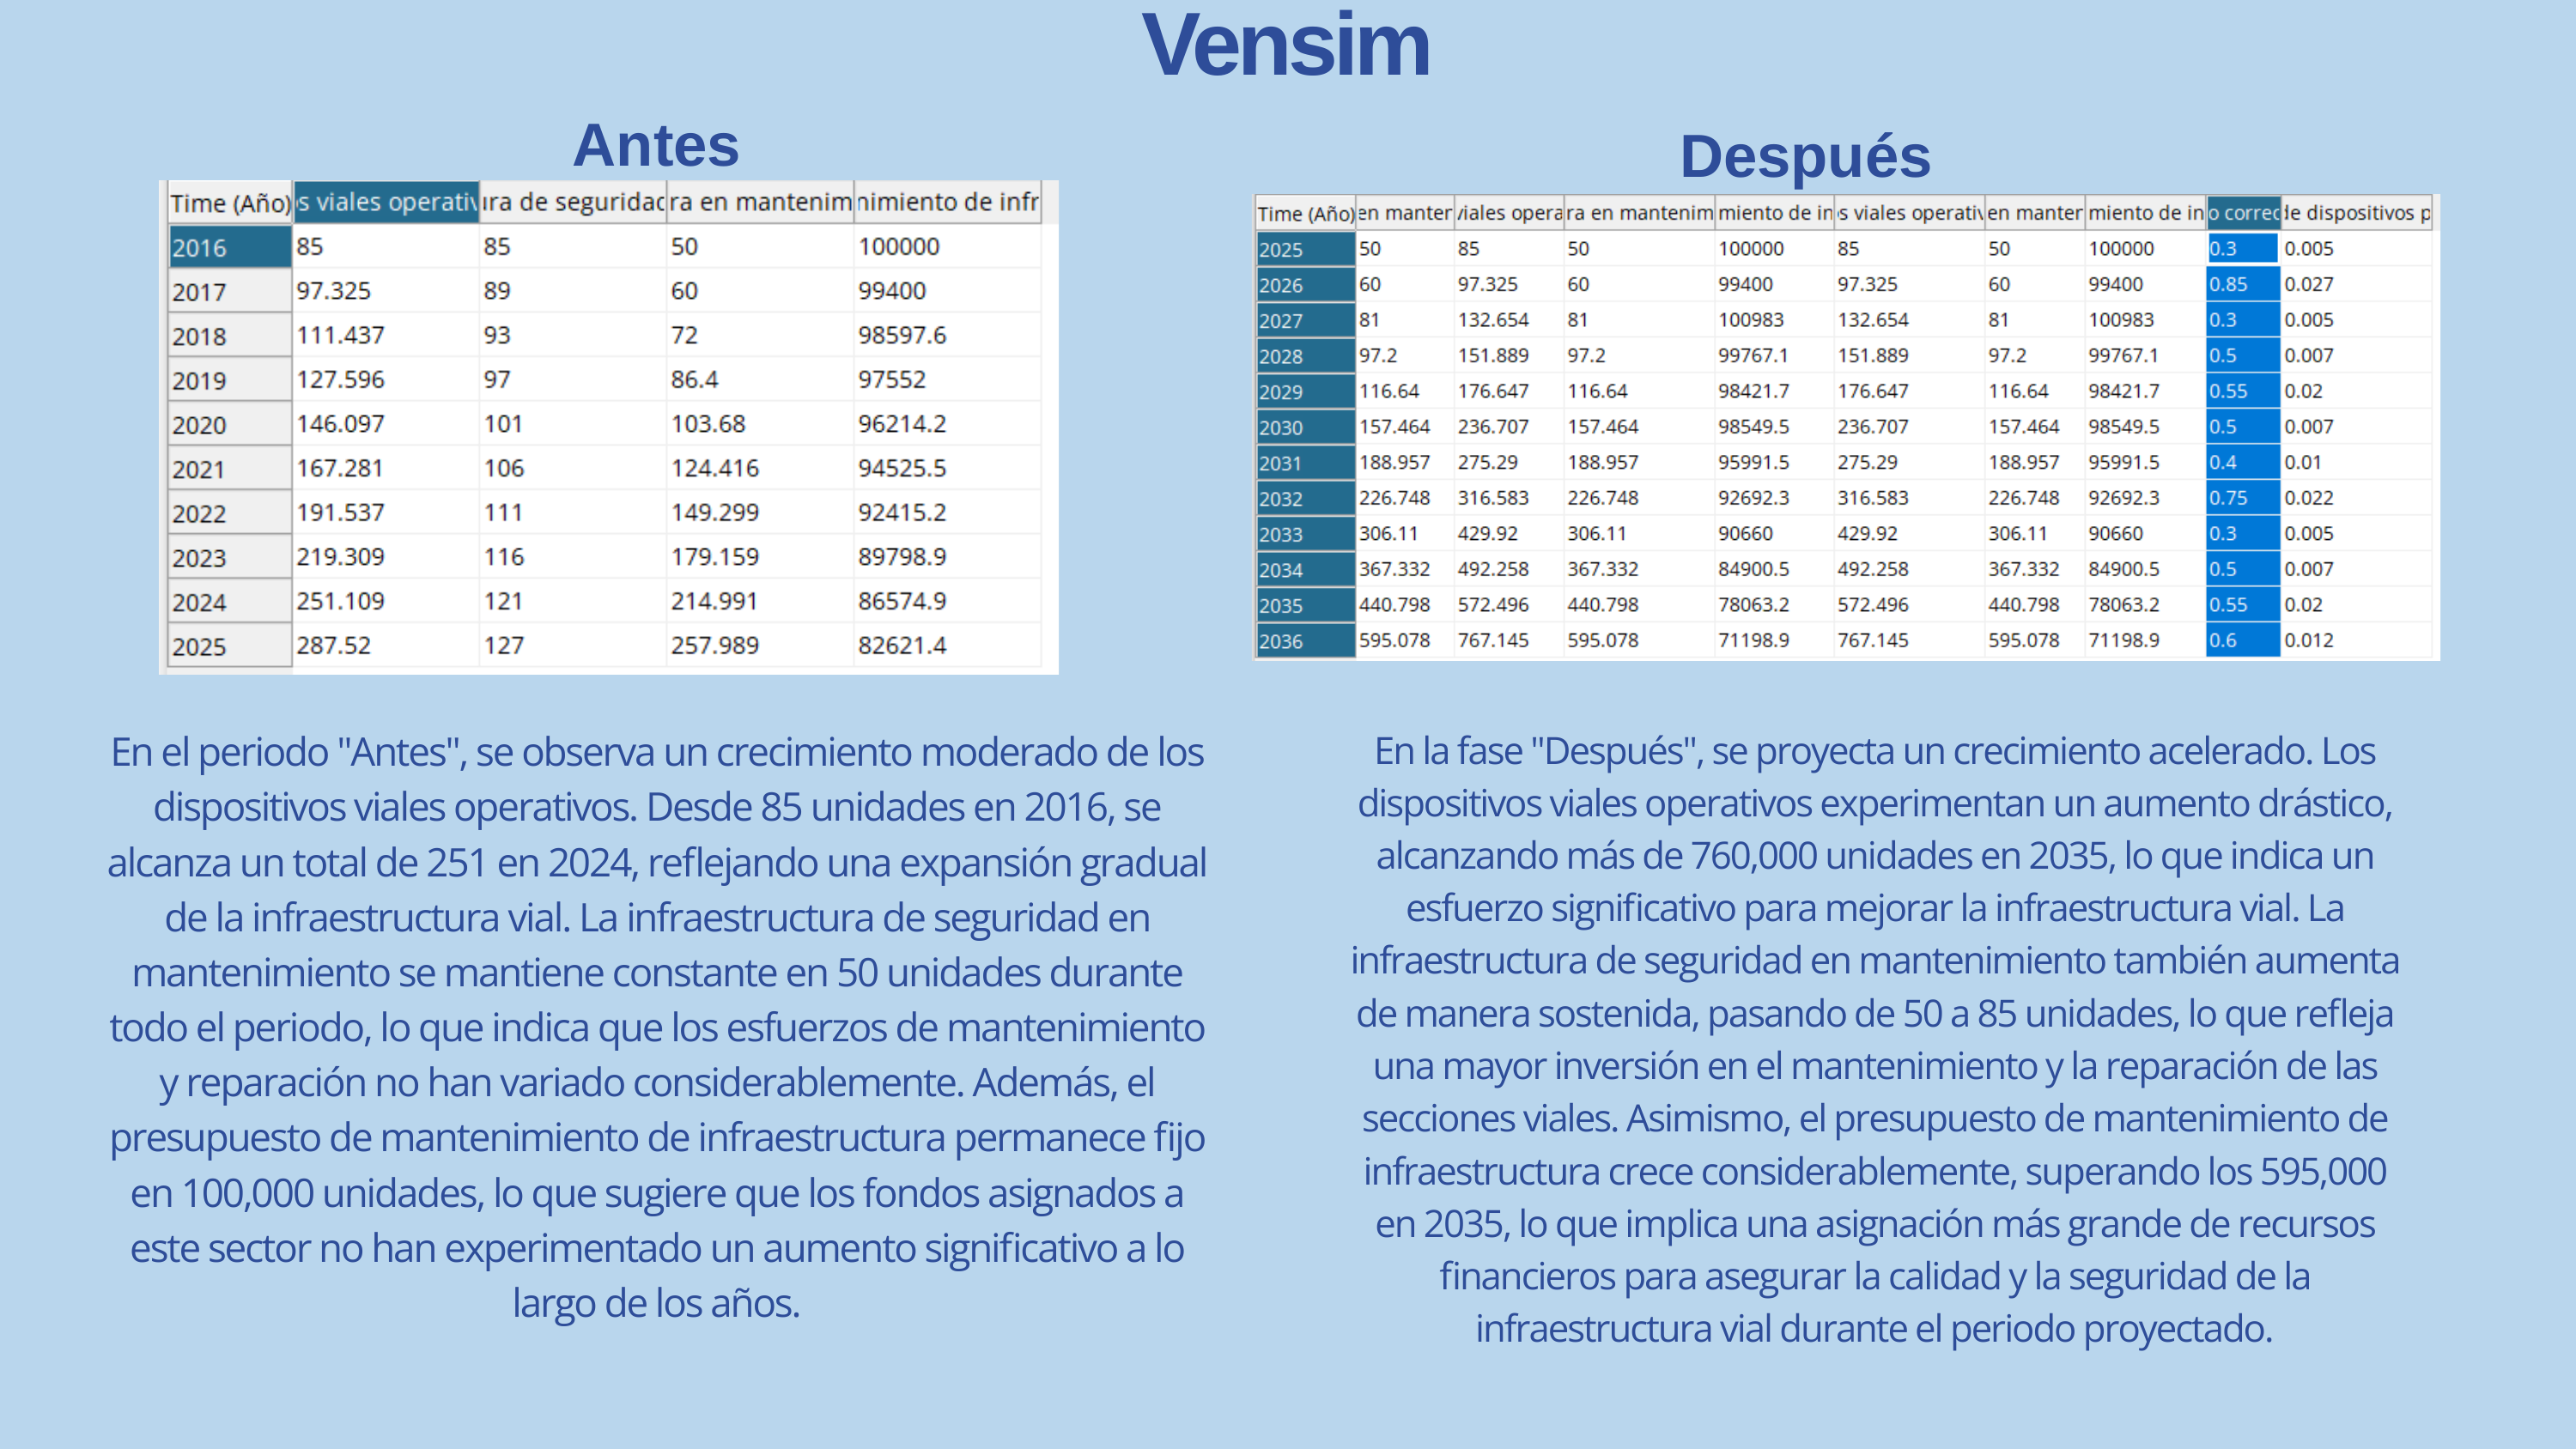

Vensim
Antes

Después

En el periodo "Antes", se observa un crecimiento moderado de los dispositivos viales operativos. Desde 85 unidades en 2016, se alcanza un total de 251 en 2024, reflejando una expansión gradual de la infraestructura vial. La infraestructura de seguridad en mantenimiento se mantiene constante en 50 unidades durante todo el periodo, lo que indica que los esfuerzos de mantenimiento y reparación no han variado considerablemente. Además, el presupuesto de mantenimiento de infraestructura permanece fijo en 100,000 unidades, lo que sugiere que los fondos asignados a este sector no han experimentado un aumento significativo a lo largo de los años.
En la fase "Después", se proyecta un crecimiento acelerado. Los dispositivos viales operativos experimentan un aumento drástico, alcanzando más de 760,000 unidades en 2035, lo que indica un esfuerzo significativo para mejorar la infraestructura vial. La infraestructura de seguridad en mantenimiento también aumenta de manera sostenida, pasando de 50 a 85 unidades, lo que refleja una mayor inversión en el mantenimiento y la reparación de las secciones viales. Asimismo, el presupuesto de mantenimiento de infraestructura crece considerablemente, superando los 595,000 en 2035, lo que implica una asignación más grande de recursos financieros para asegurar la calidad y la seguridad de la infraestructura vial durante el periodo proyectado.